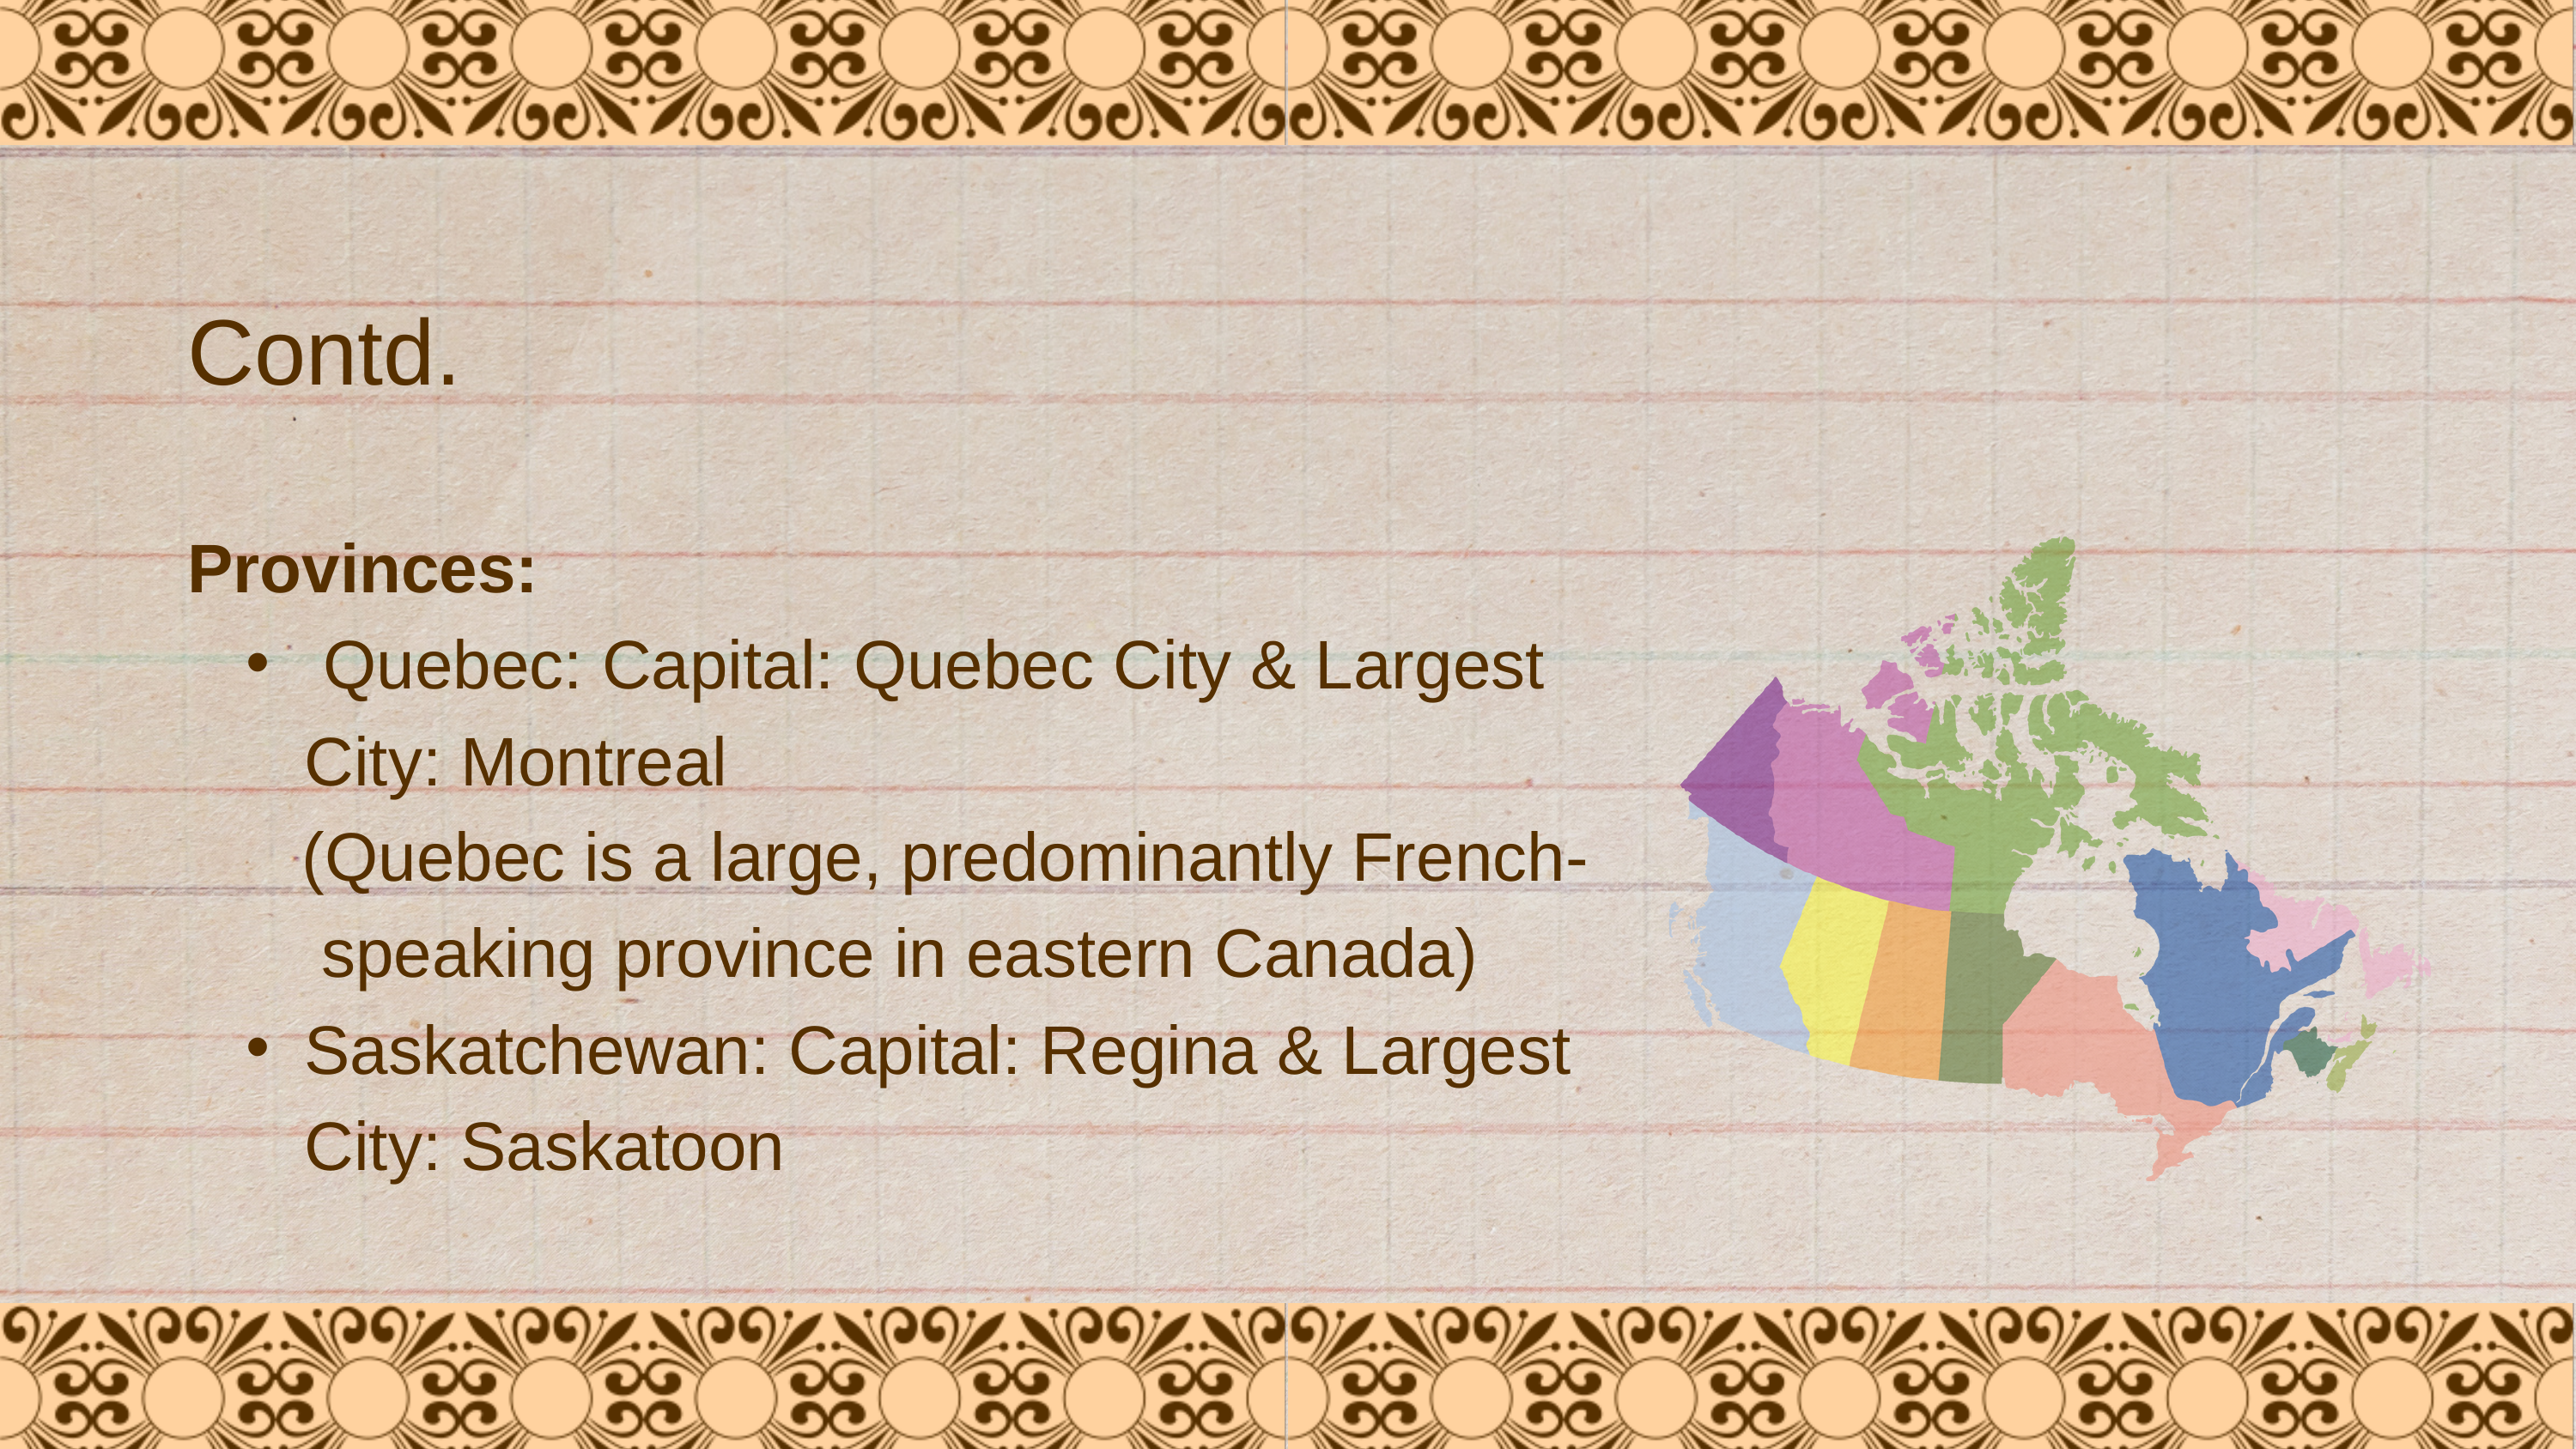

Contd.
Provinces:
 Quebec: Capital: Quebec City & Largest City: Montreal
      (Quebec is a large, predominantly French-
       speaking province in eastern Canada)
Saskatchewan: Capital: Regina & Largest City: Saskatoon